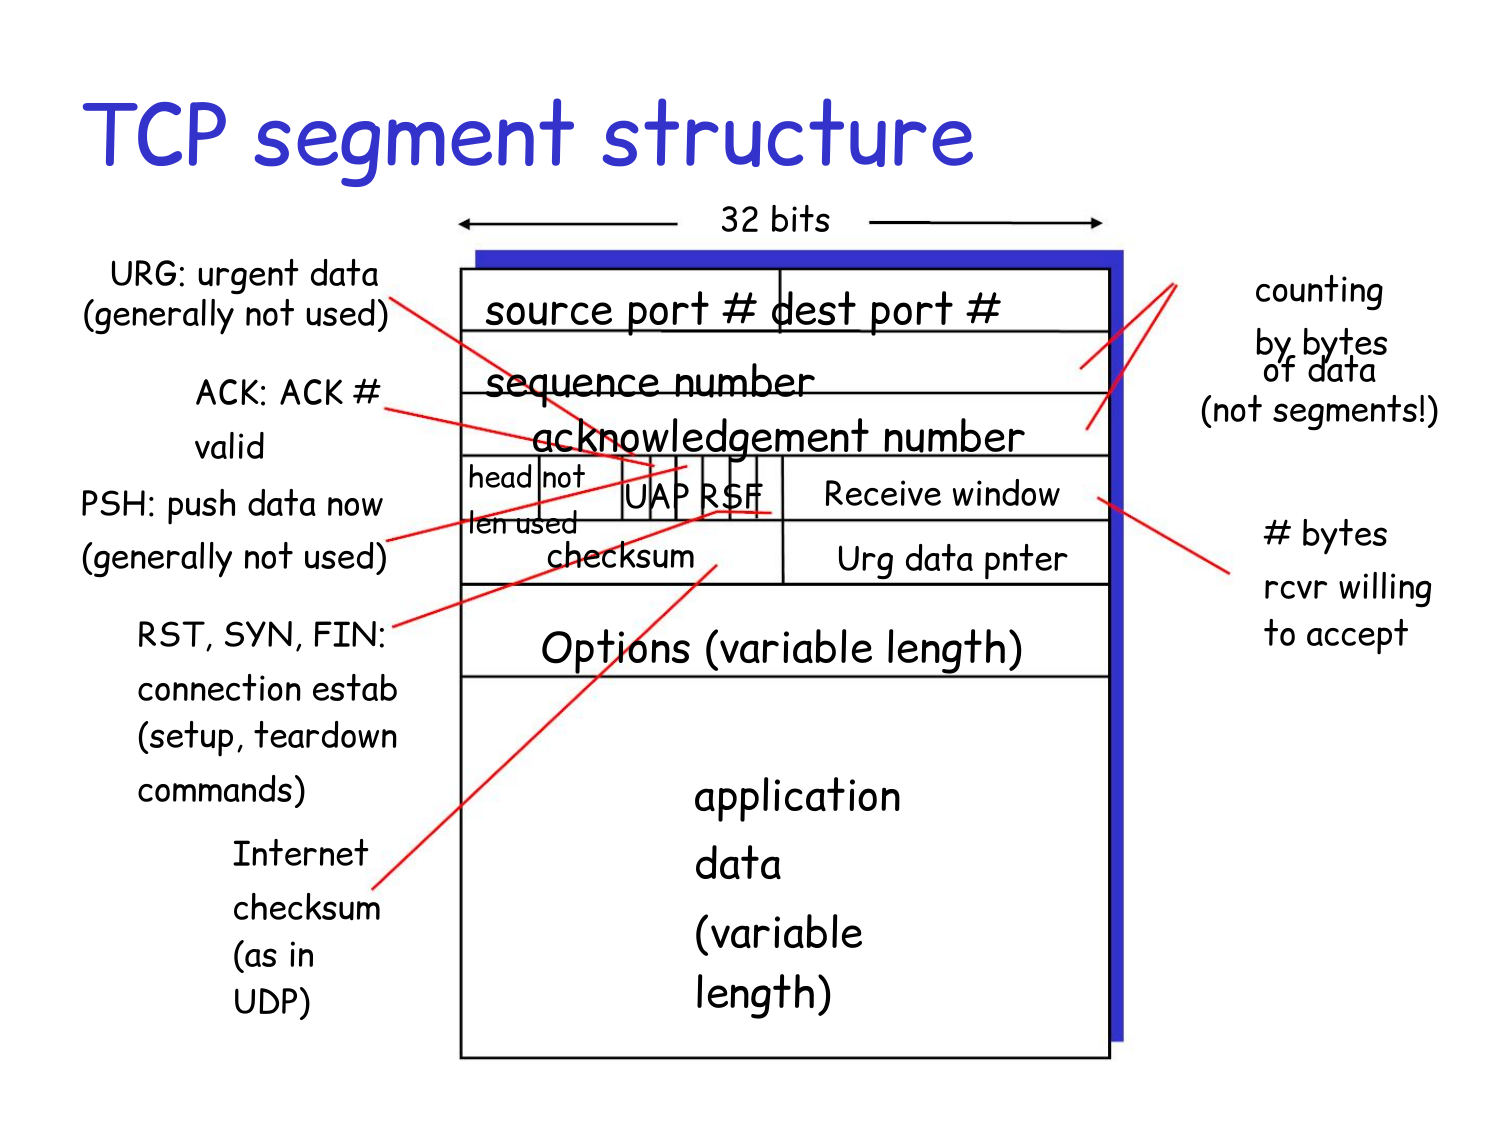

TCP segment structure
32 bits
URG: urgent data
counting
by bytes
source port # dest port #
sequence number
(generally not used)
of data
ACK: ACK #
valid
(not segments!)
acknowledgement number
head not
len used
Receive window
UAP RSF
PSH: push data now
(generally not used)
# bytes
rcvr willing
to accept
checksum
Urg data pnter
RST, SYN, FIN:
connection estab
(setup, teardown
commands)
Options (variable length)
application
data
(variable length)
Internet
checksum
(as in UDP)